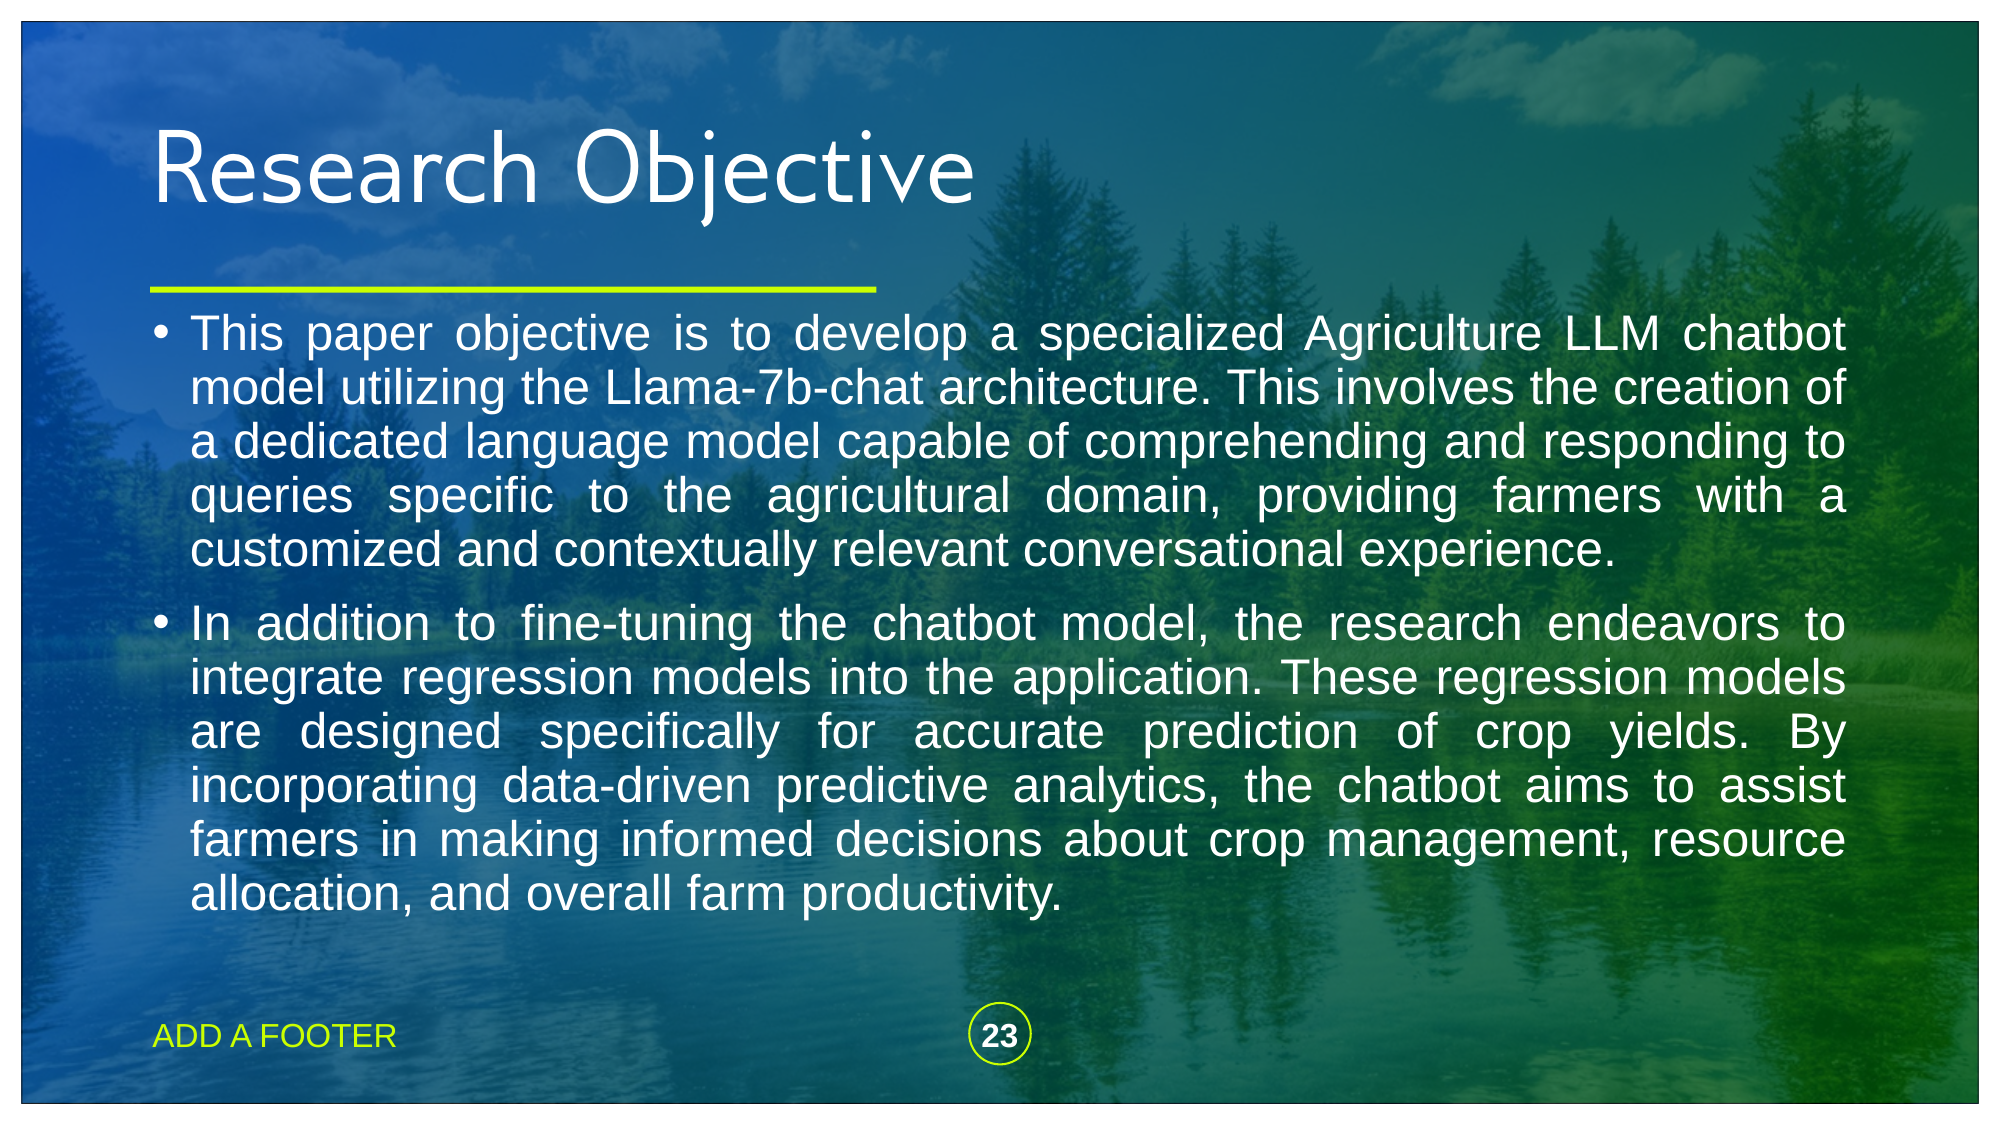

# Research Objective
This paper objective is to develop a specialized Agriculture LLM chatbot model utilizing the Llama-7b-chat architecture. This involves the creation of a dedicated language model capable of comprehending and responding to queries specific to the agricultural domain, providing farmers with a customized and contextually relevant conversational experience.
In addition to fine-tuning the chatbot model, the research endeavors to integrate regression models into the application. These regression models are designed specifically for accurate prediction of crop yields. By incorporating data-driven predictive analytics, the chatbot aims to assist farmers in making informed decisions about crop management, resource allocation, and overall farm productivity.
ADD A FOOTER
23